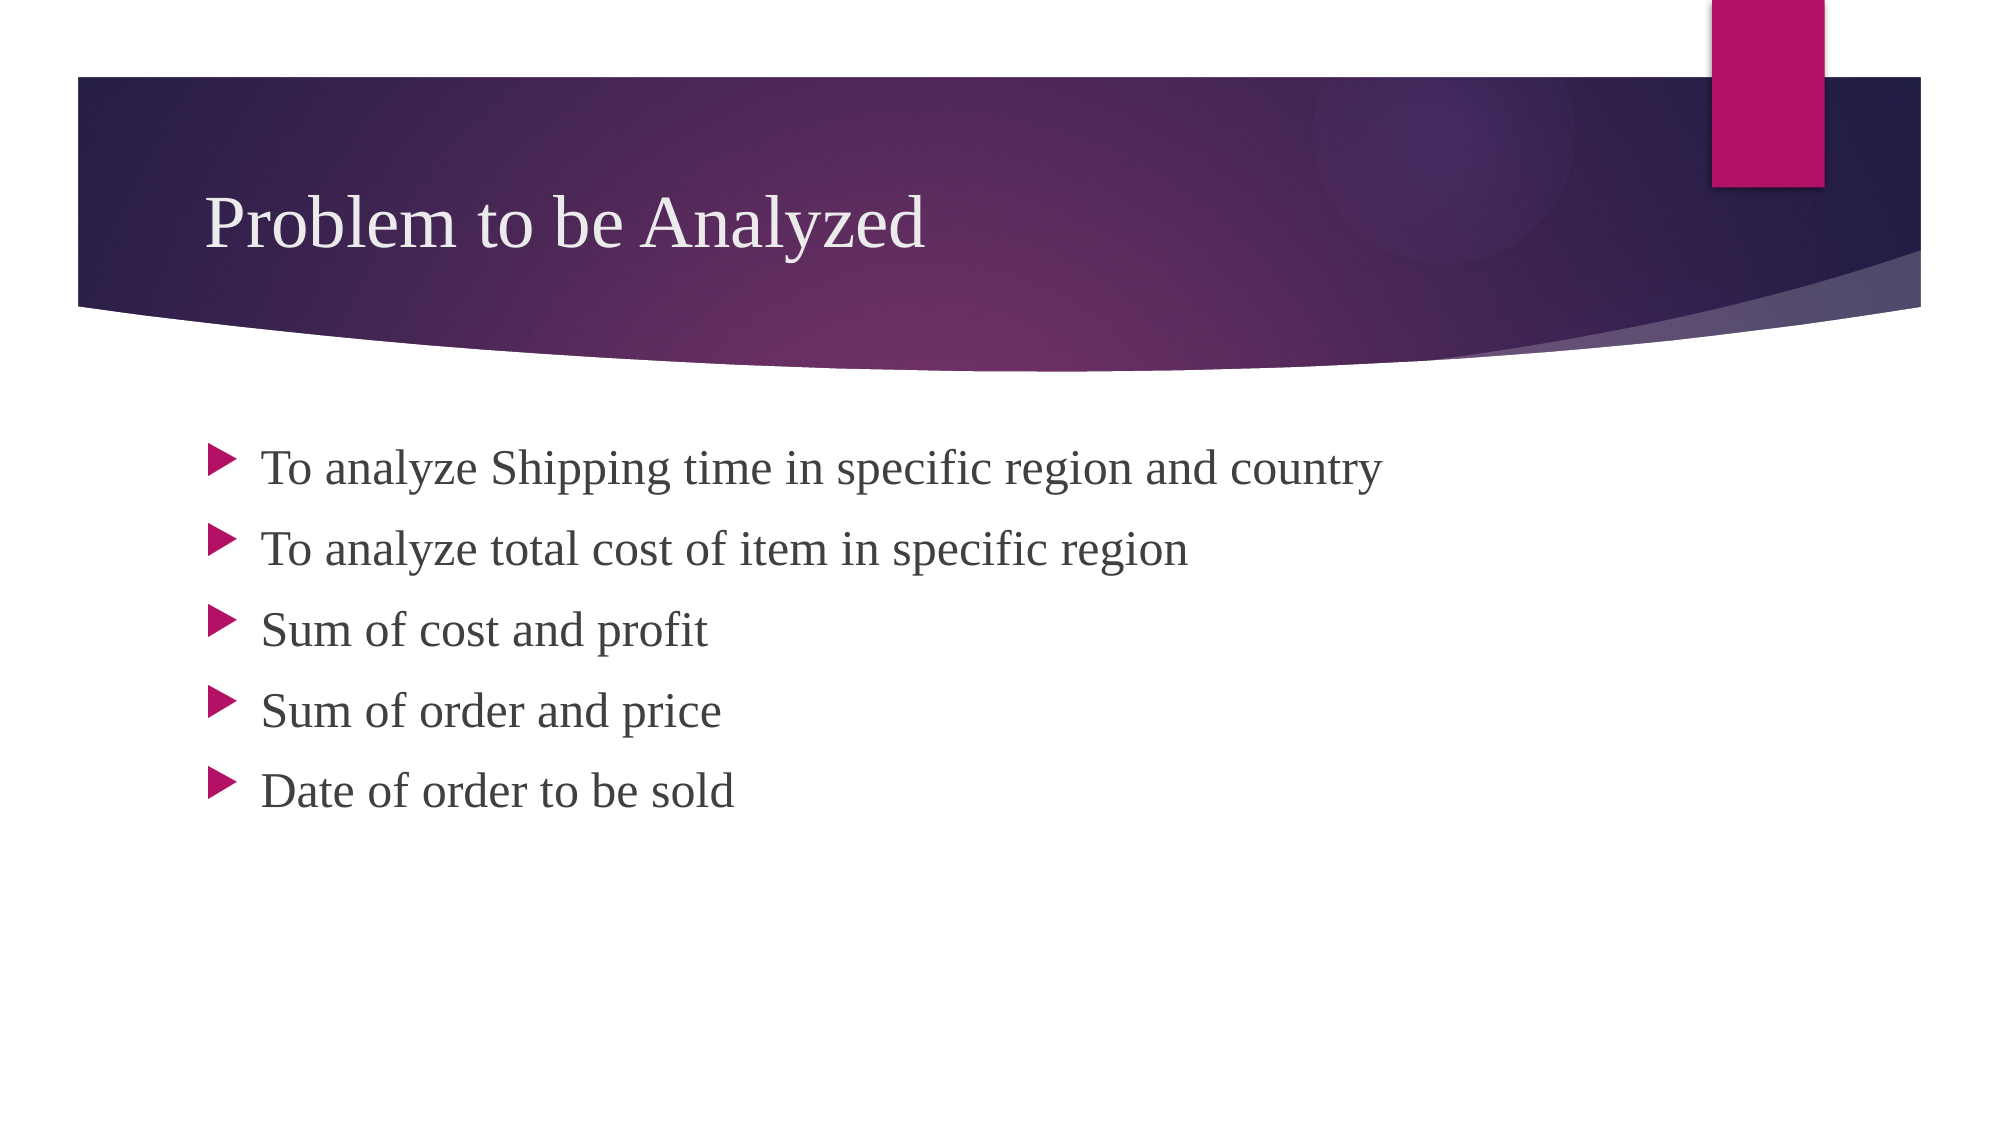

# Problem to be Analyzed
To analyze Shipping time in specific region and country
To analyze total cost of item in specific region
Sum of cost and profit
Sum of order and price
Date of order to be sold